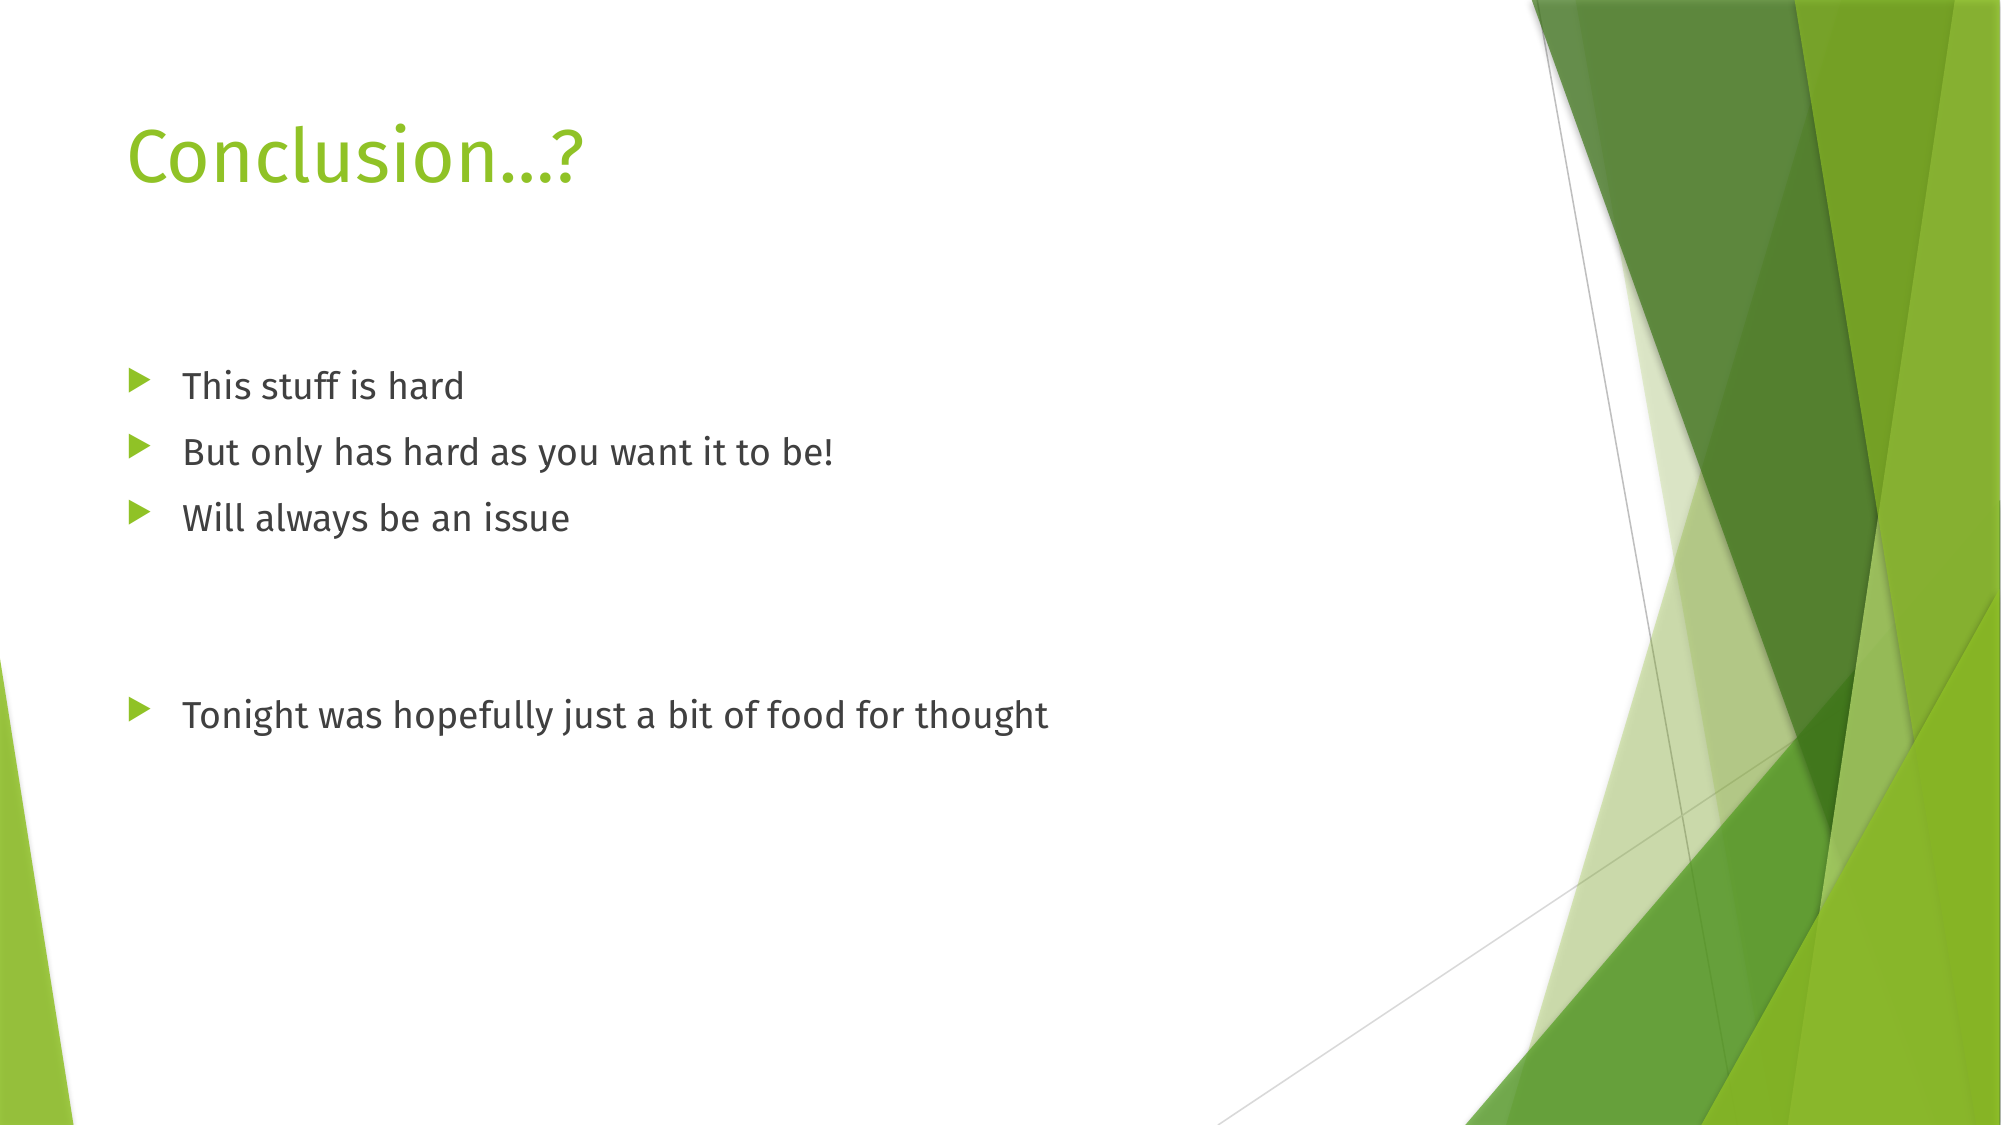

# Conclusion…?
This stuff is hard
But only has hard as you want it to be!
Will always be an issue

Tonight was hopefully just a bit of food for thought